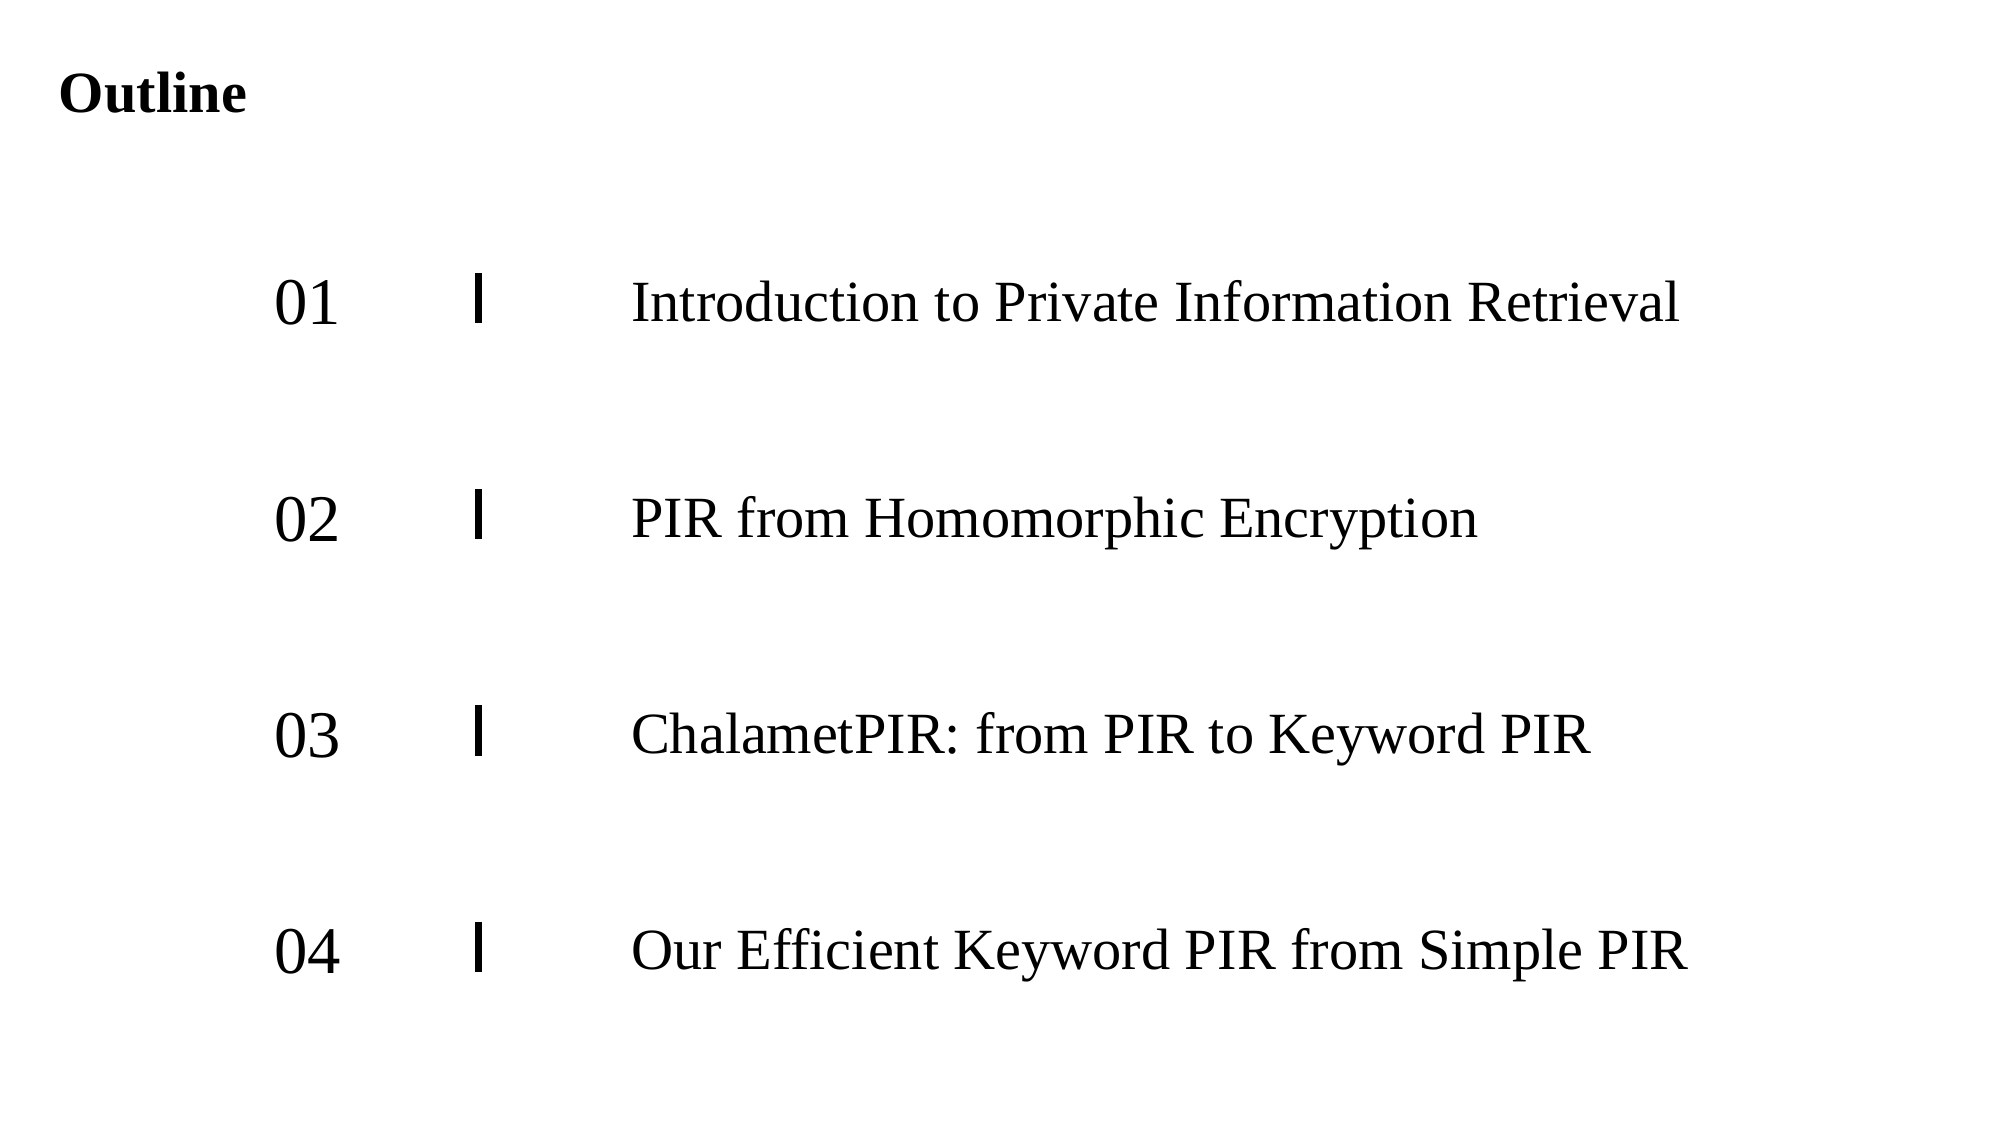

Outline
Introduction to Private Information Retrieval
01
PIR from Homomorphic Encryption
02
ChalametPIR: from PIR to Keyword PIR
03
Our Efficient Keyword PIR from Simple PIR
04